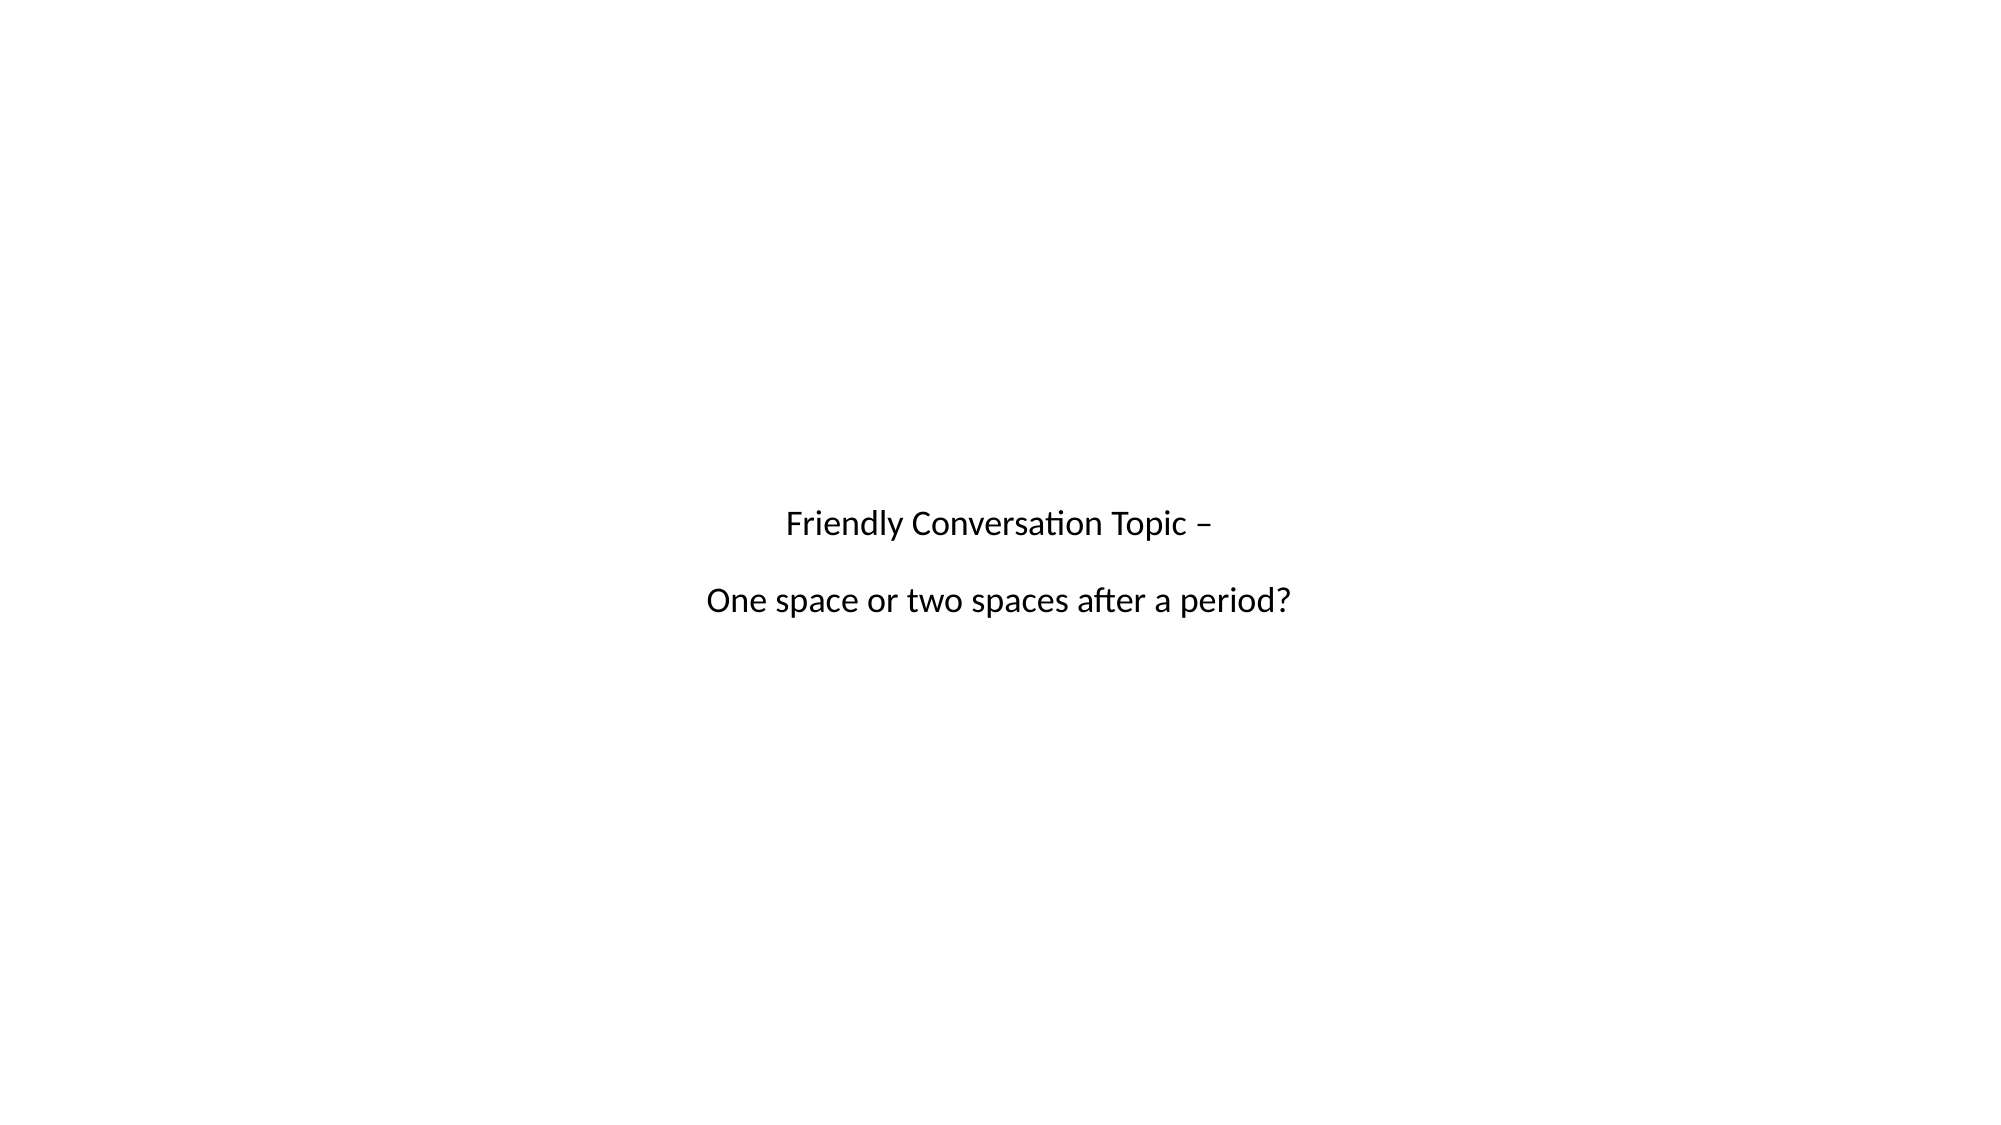

# Friendly Conversation Topic – One space or two spaces after a period?